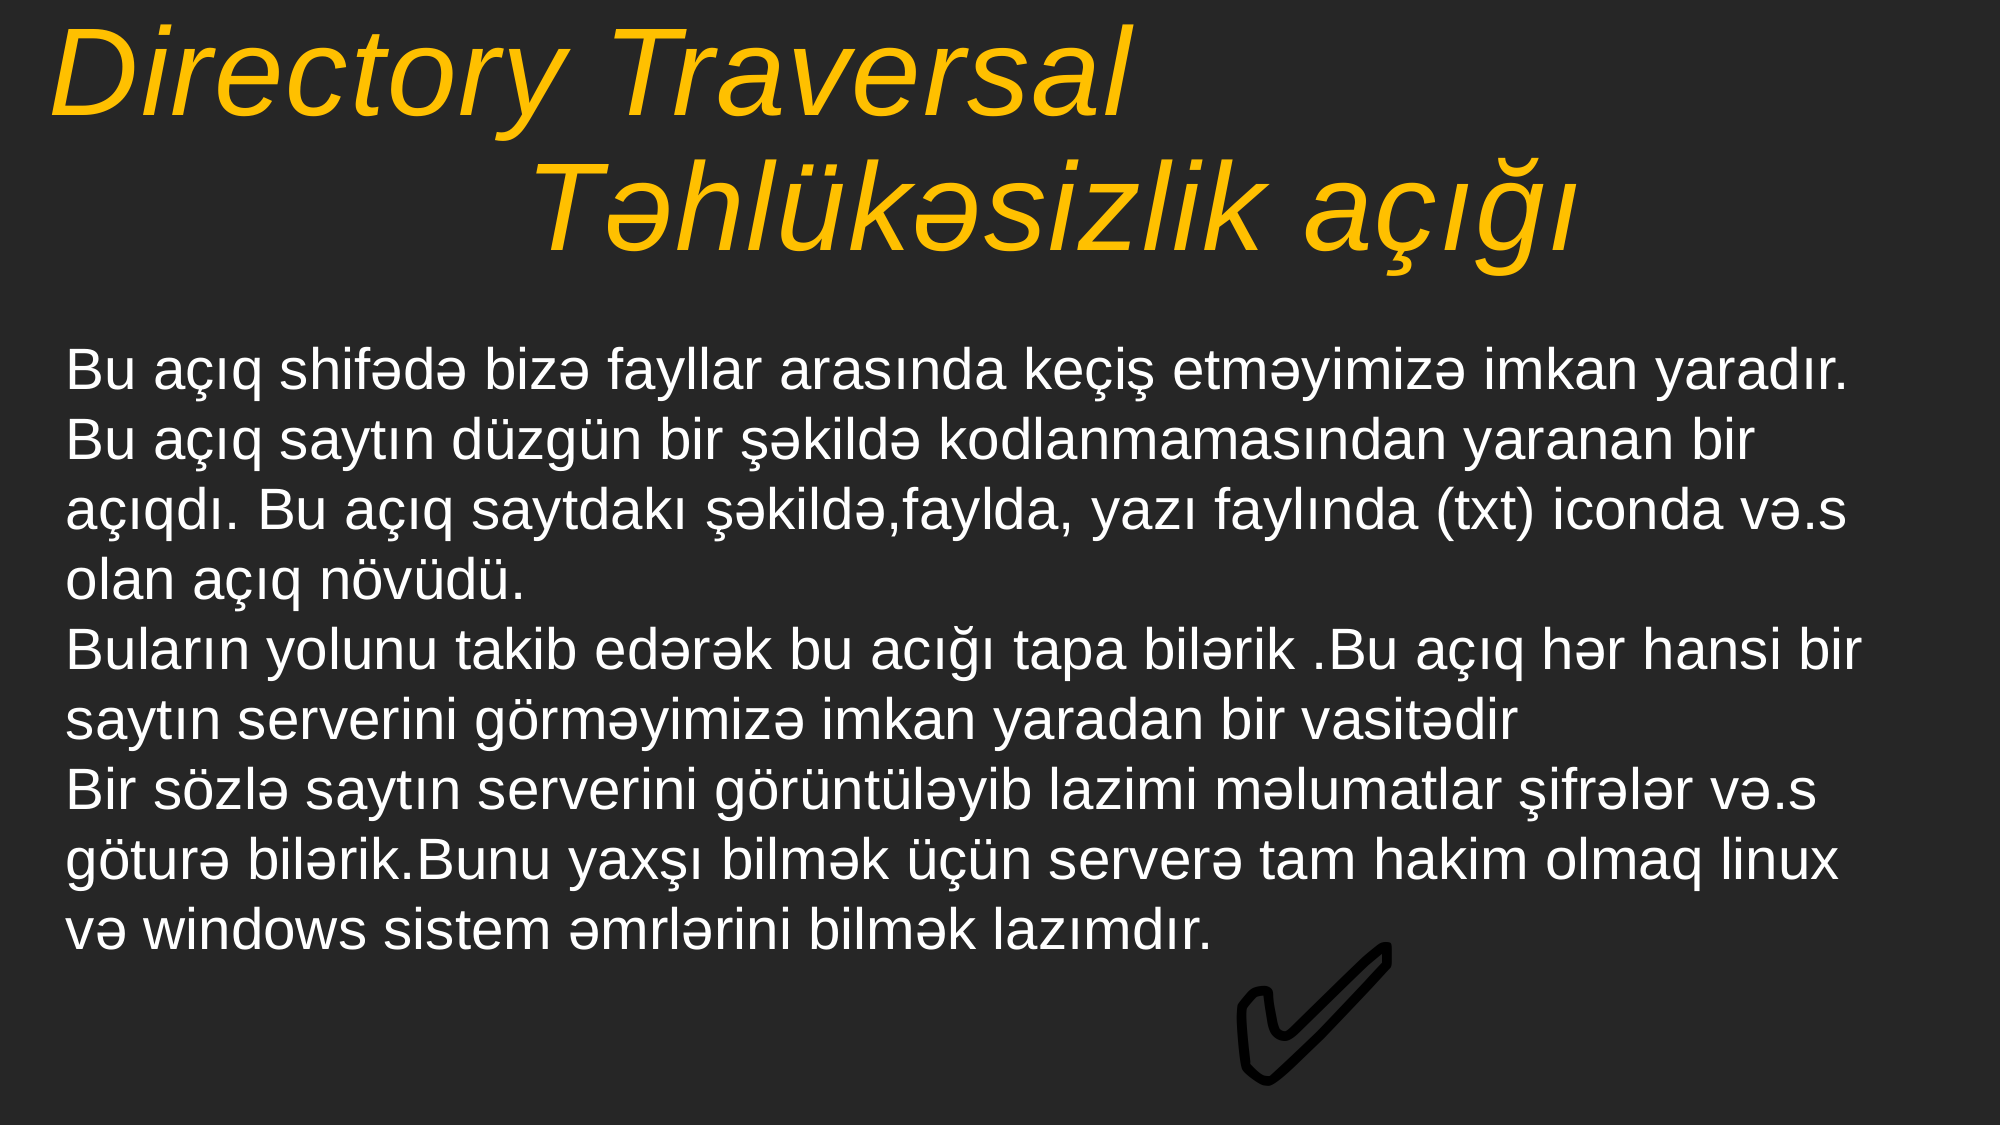

# Directory Traversal Təhlükəsizlik açığı
Bu açıq shifədə bizə fayllar arasında keçiş etməyimizə imkan yaradır.
Bu açıq saytın düzgün bir şəkildə kodlanmamasından yaranan bir açıqdı. Bu açıq saytdakı şəkildə,faylda, yazı faylında (txt) iconda və.s olan açıq növüdü.
Buların yolunu takib edərək bu acığı tapa bilərik .Bu açıq hər hansi bir saytın serverini görməyimizə imkan yaradan bir vasitədir
Bir sözlə saytın serverini görüntüləyib lazimi məlumatlar şifrələr və.s göturə bilərik.Bunu yaxşı bilmək üçün serverə tam hakim olmaq linux və windows sistem əmrlərini bilmək lazımdır.
✅